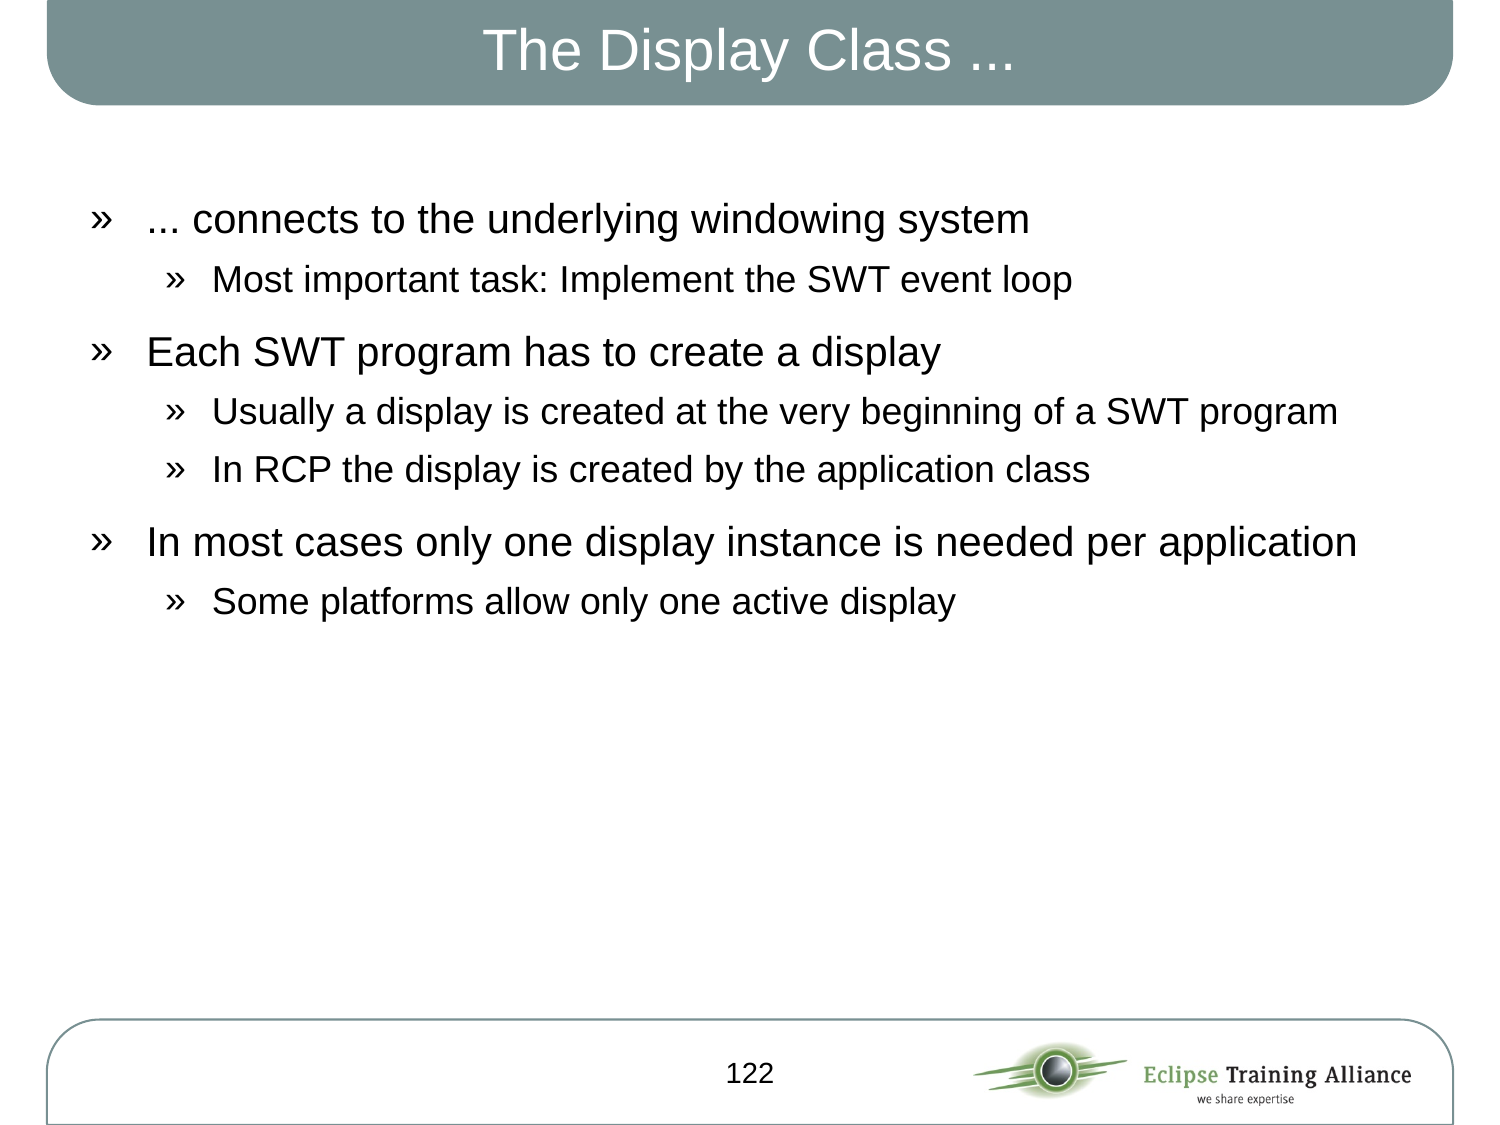

# The Display Class ...
... connects to the underlying windowing system
Most important task: Implement the SWT event loop
Each SWT program has to create a display
Usually a display is created at the very beginning of a SWT program
In RCP the display is created by the application class
In most cases only one display instance is needed per application
Some platforms allow only one active display